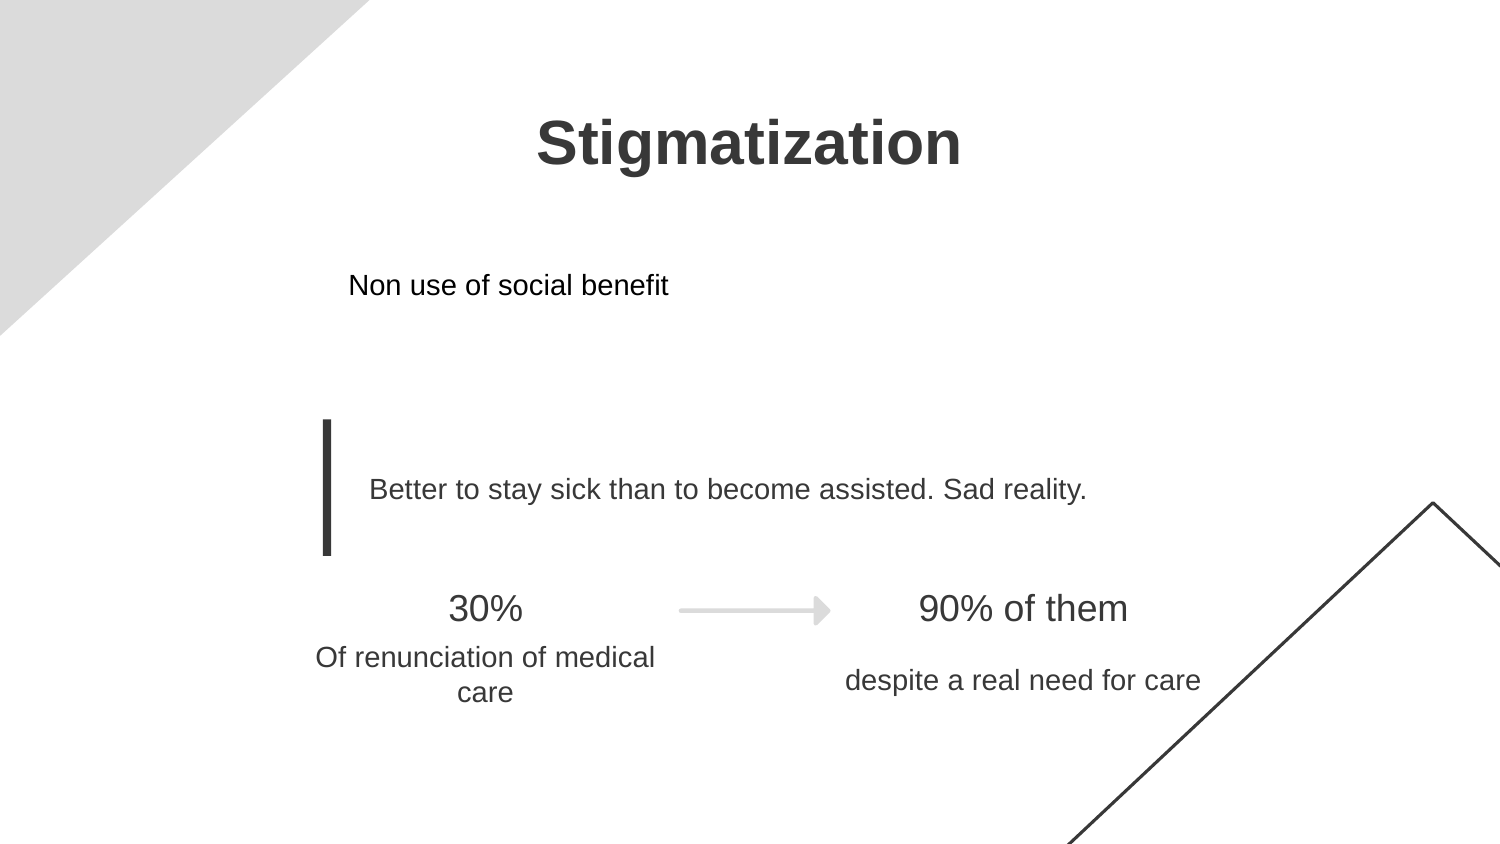

# Stigmatization
Non use of social benefit

Better to stay sick than to become assisted. Sad reality.
30%
90% of them

Of renunciation of medical care
despite a real need for care